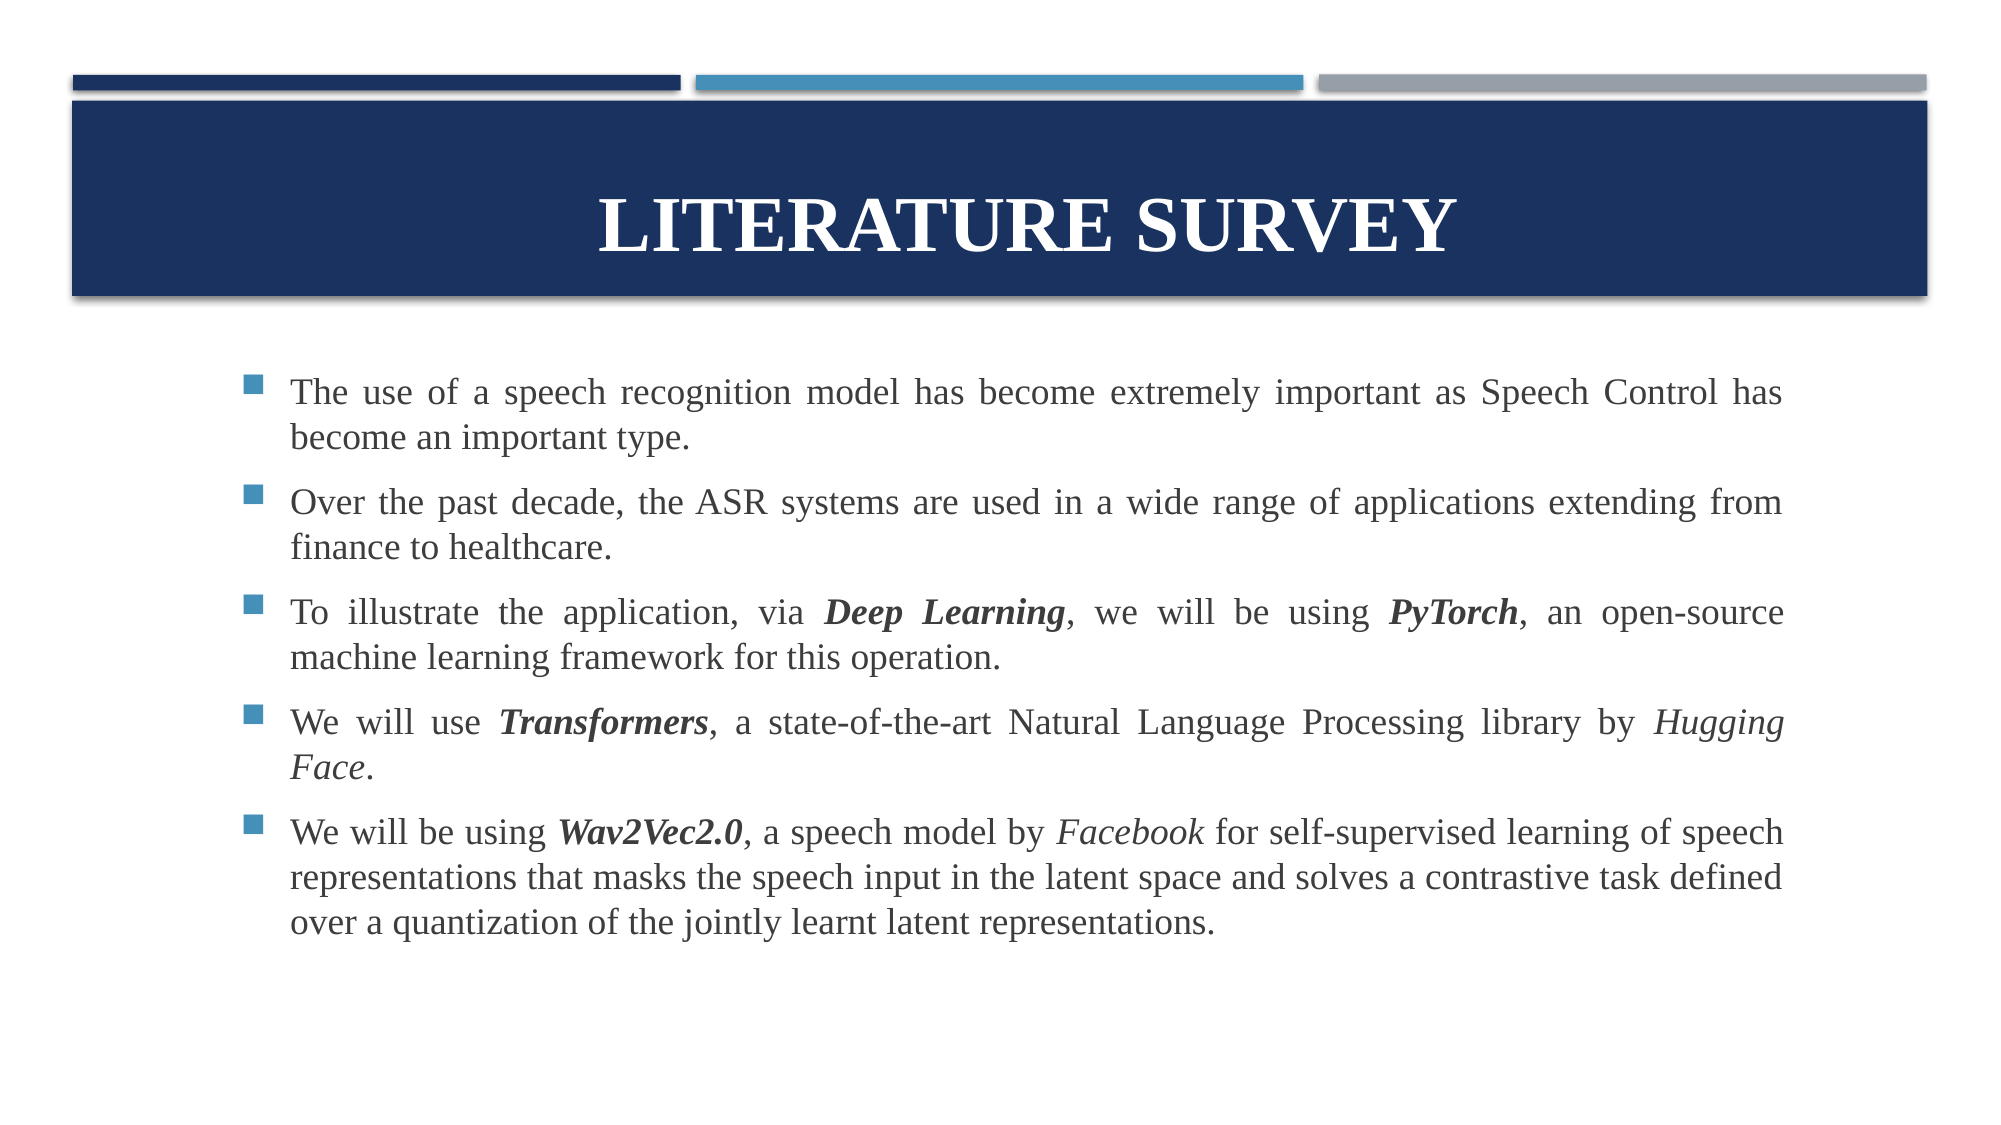

# LITERATURE SURVEY
The use of a speech recognition model has become extremely important as Speech Control has become an important type.
Over the past decade, the ASR systems are used in a wide range of applications extending from finance to healthcare.
To illustrate the application, via Deep Learning, we will be using PyTorch, an open-source machine learning framework for this operation.
We will use Transformers, a state-of-the-art Natural Language Processing library by Hugging Face.
We will be using Wav2Vec2.0, a speech model by Facebook for self-supervised learning of speech representations that masks the speech input in the latent space and solves a contrastive task defined over a quantization of the jointly learnt latent representations.